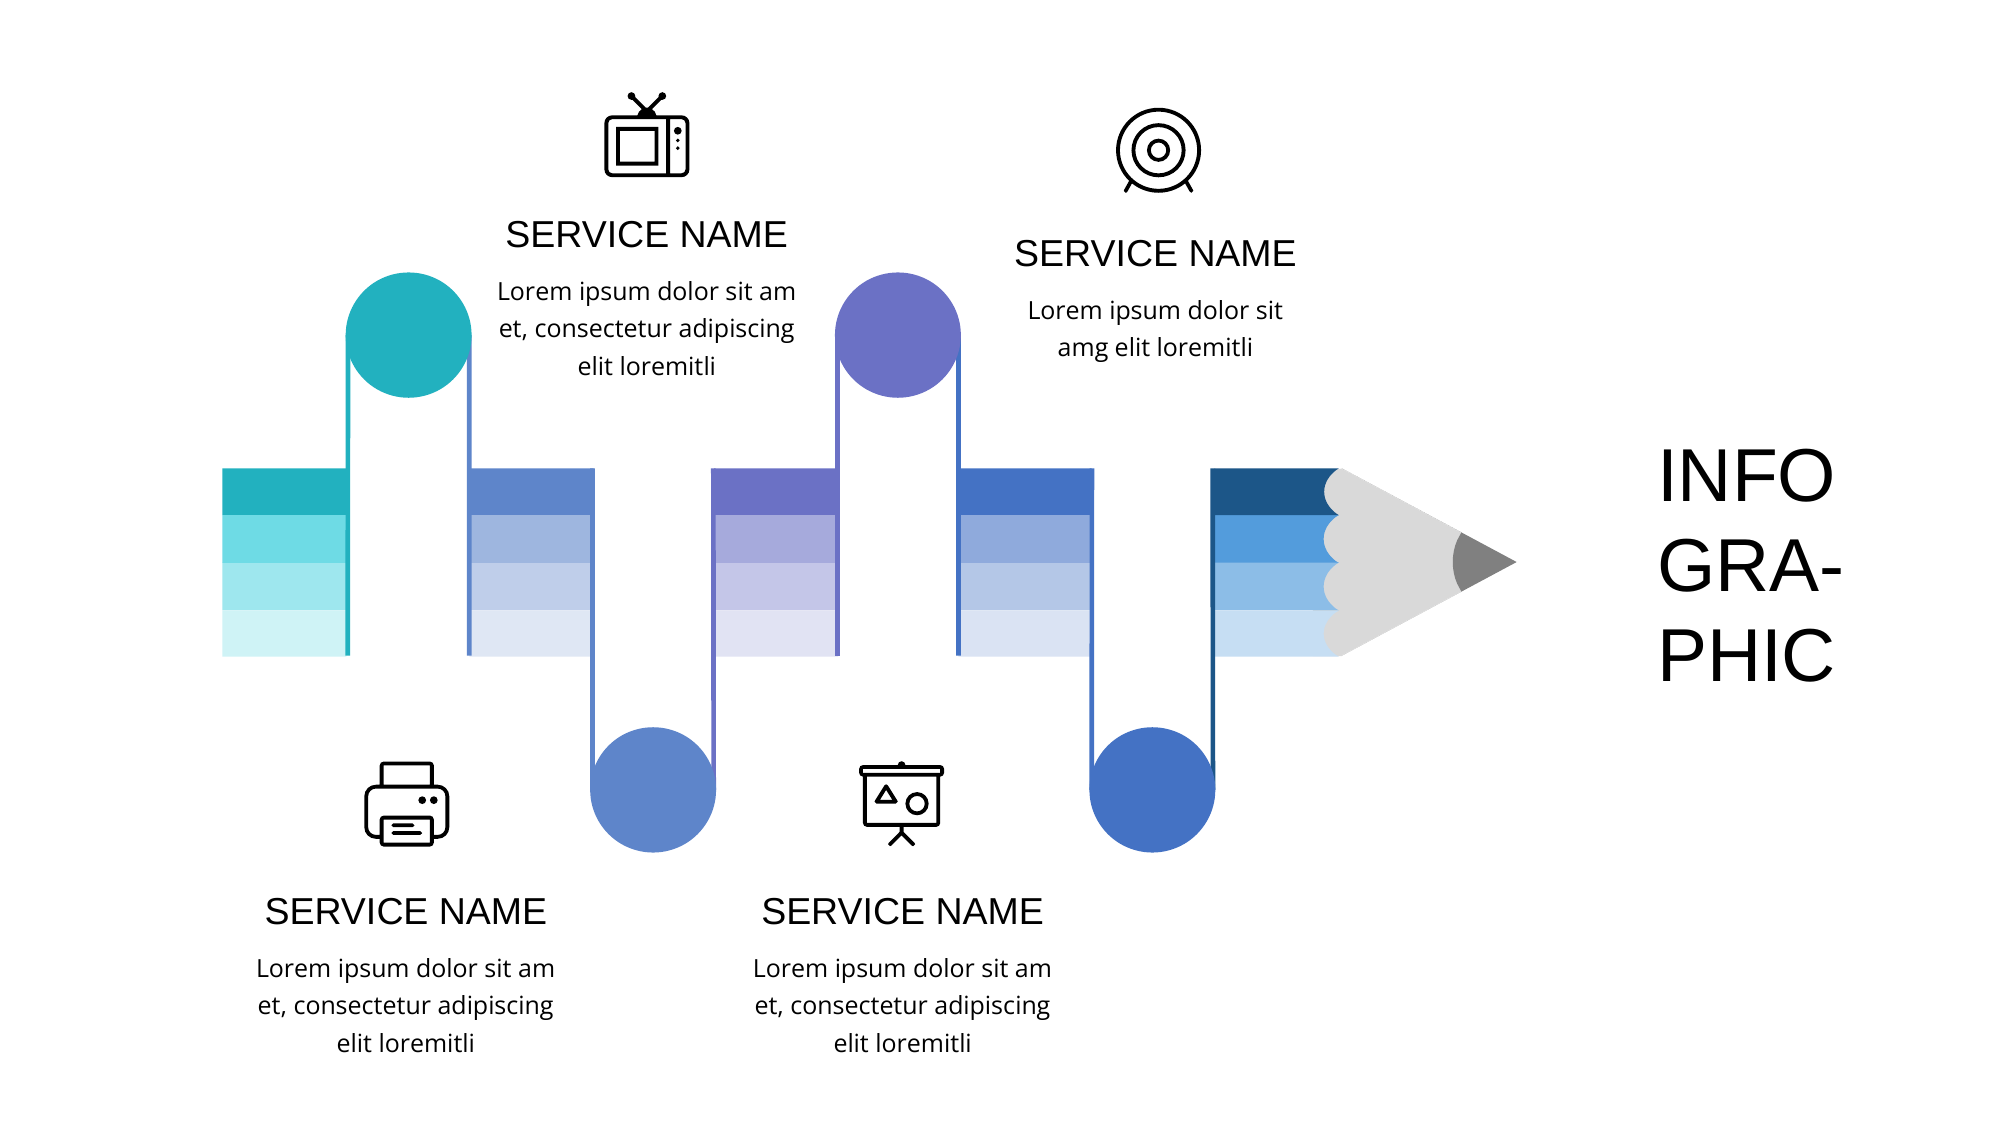

SERVICE NAME
Lorem ipsum dolor sit am et, consectetur adipiscing elit loremitli

SERVICE NAME
Lorem ipsum dolor sit amg elit loremitli

INFO
GRA-
PHIC

SERVICE NAME
Lorem ipsum dolor sit am et, consectetur adipiscing elit loremitli

SERVICE NAME
Lorem ipsum dolor sit am et, consectetur adipiscing elit loremitli